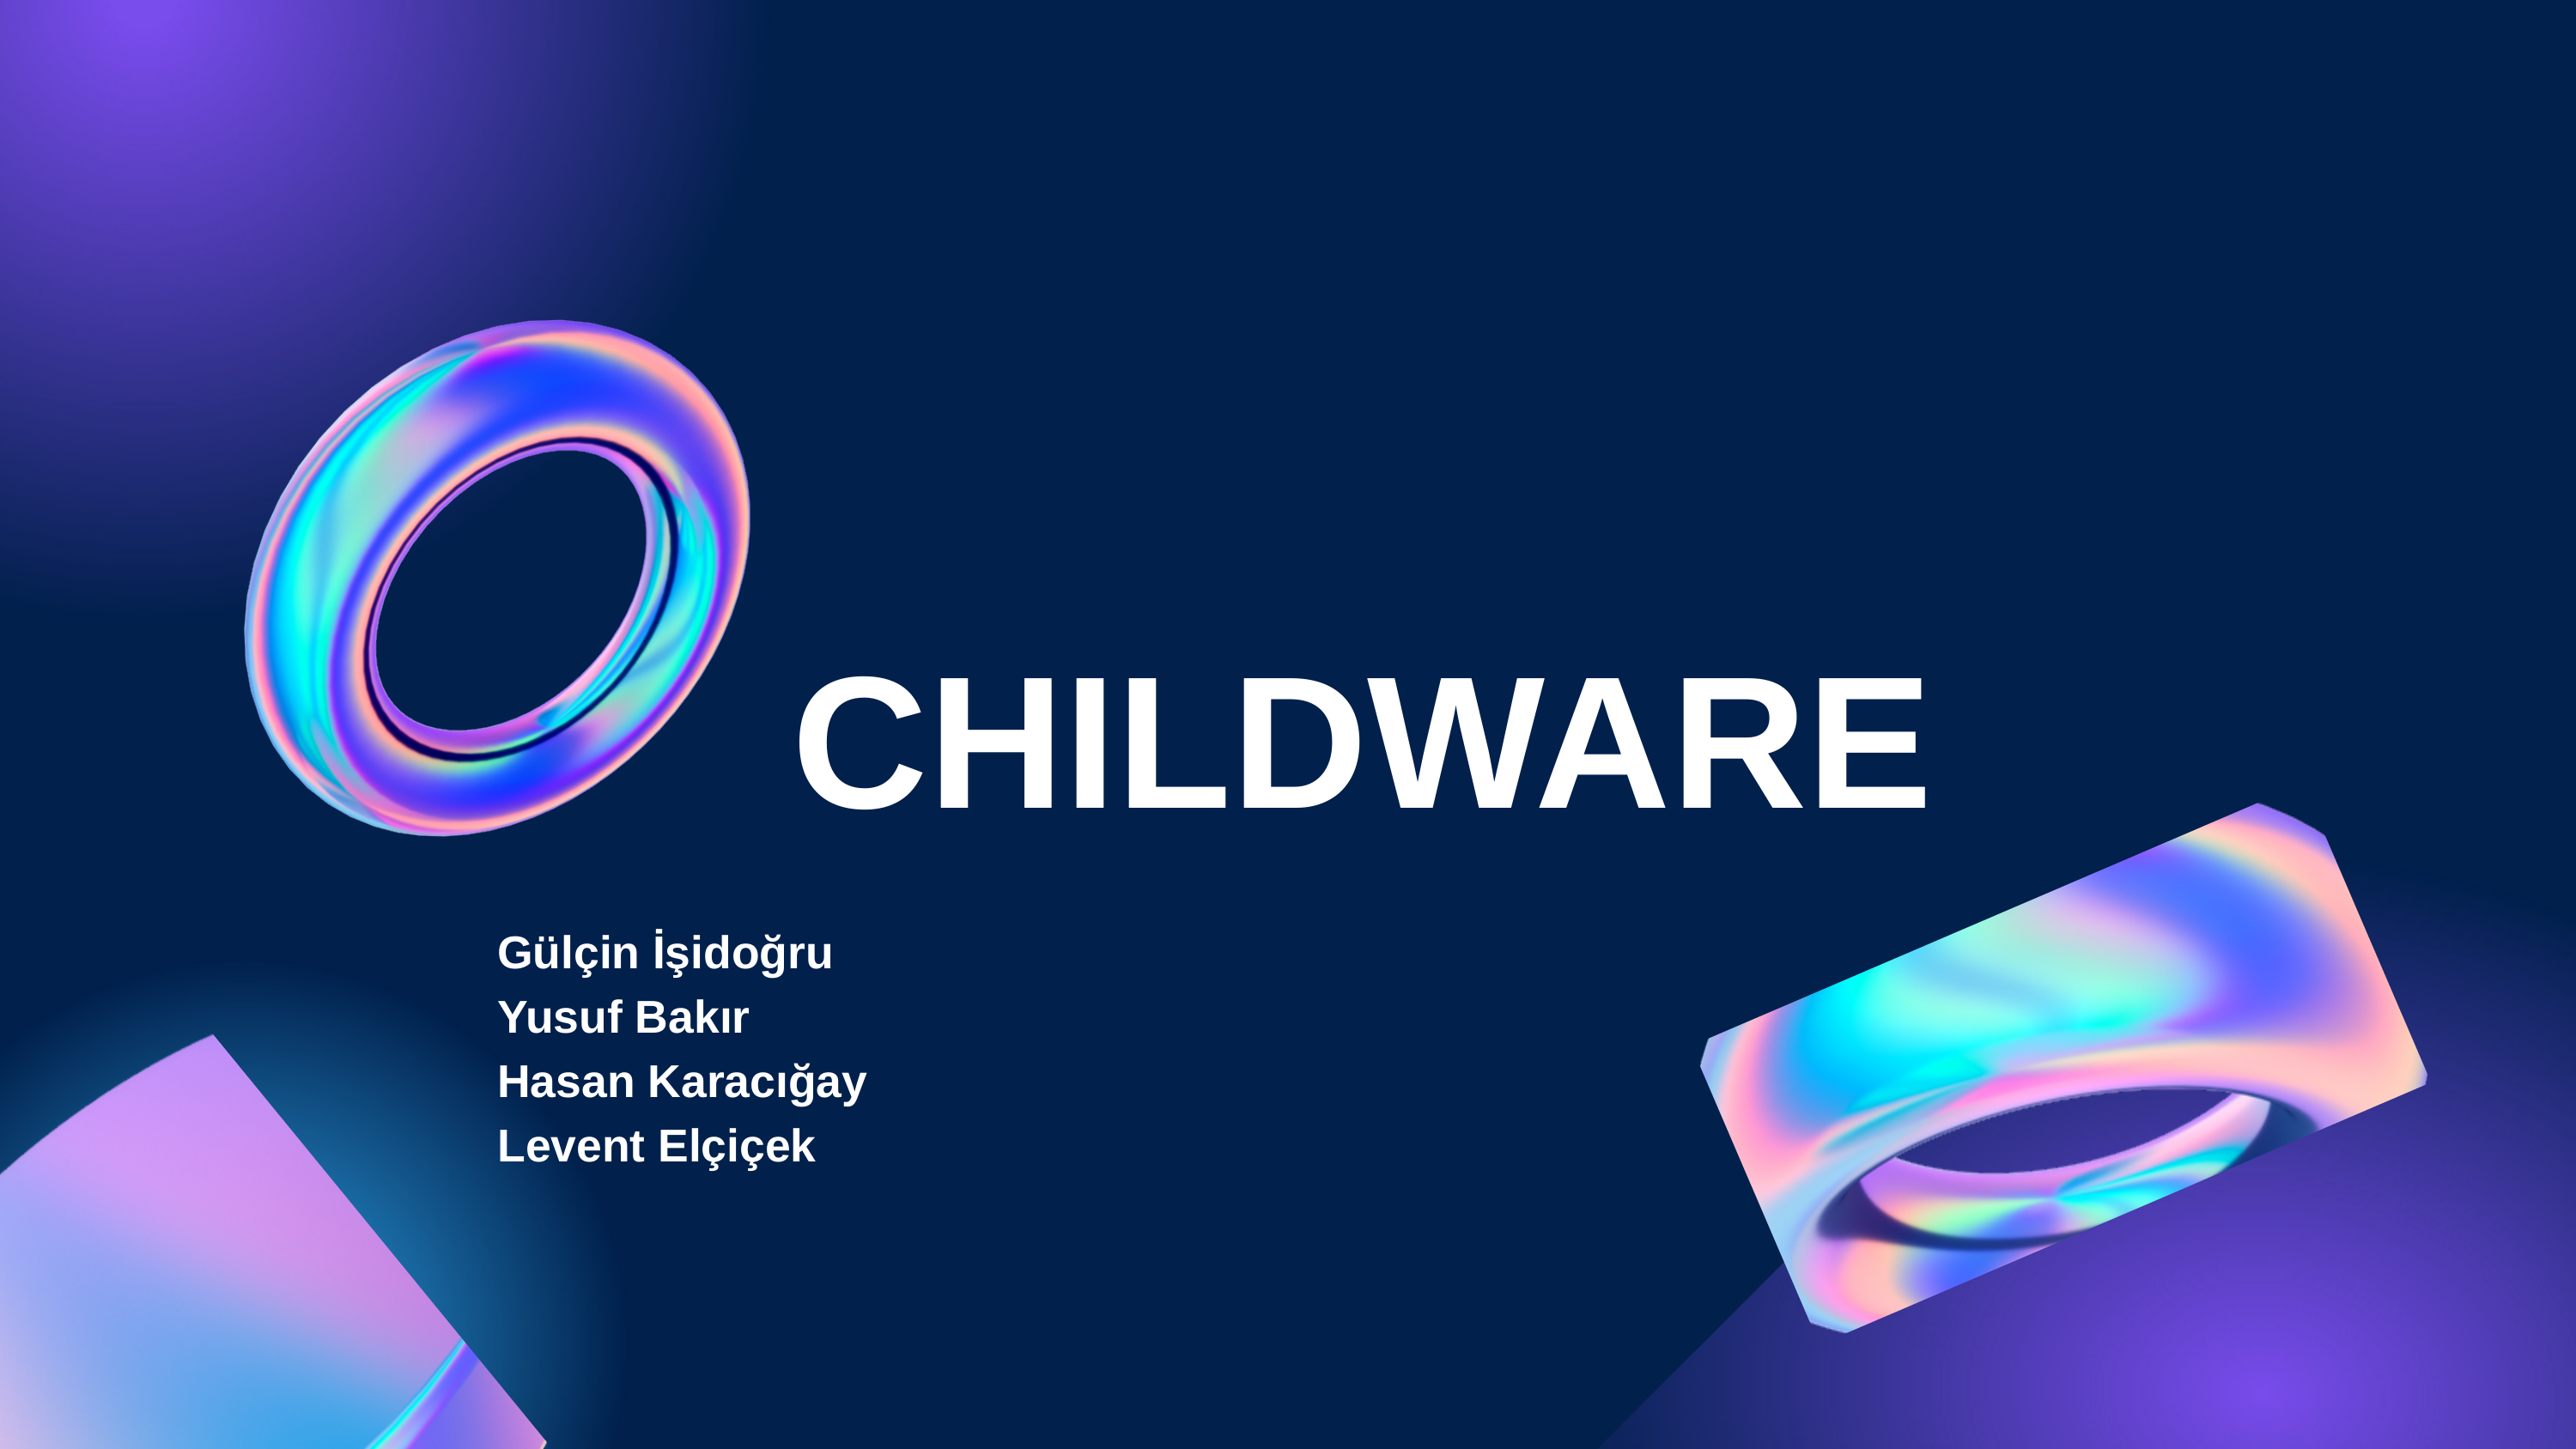

CHILDWARE

Gülçin İşidoğru
Yusuf Bakır
Hasan Karacığay
Levent Elçiçek